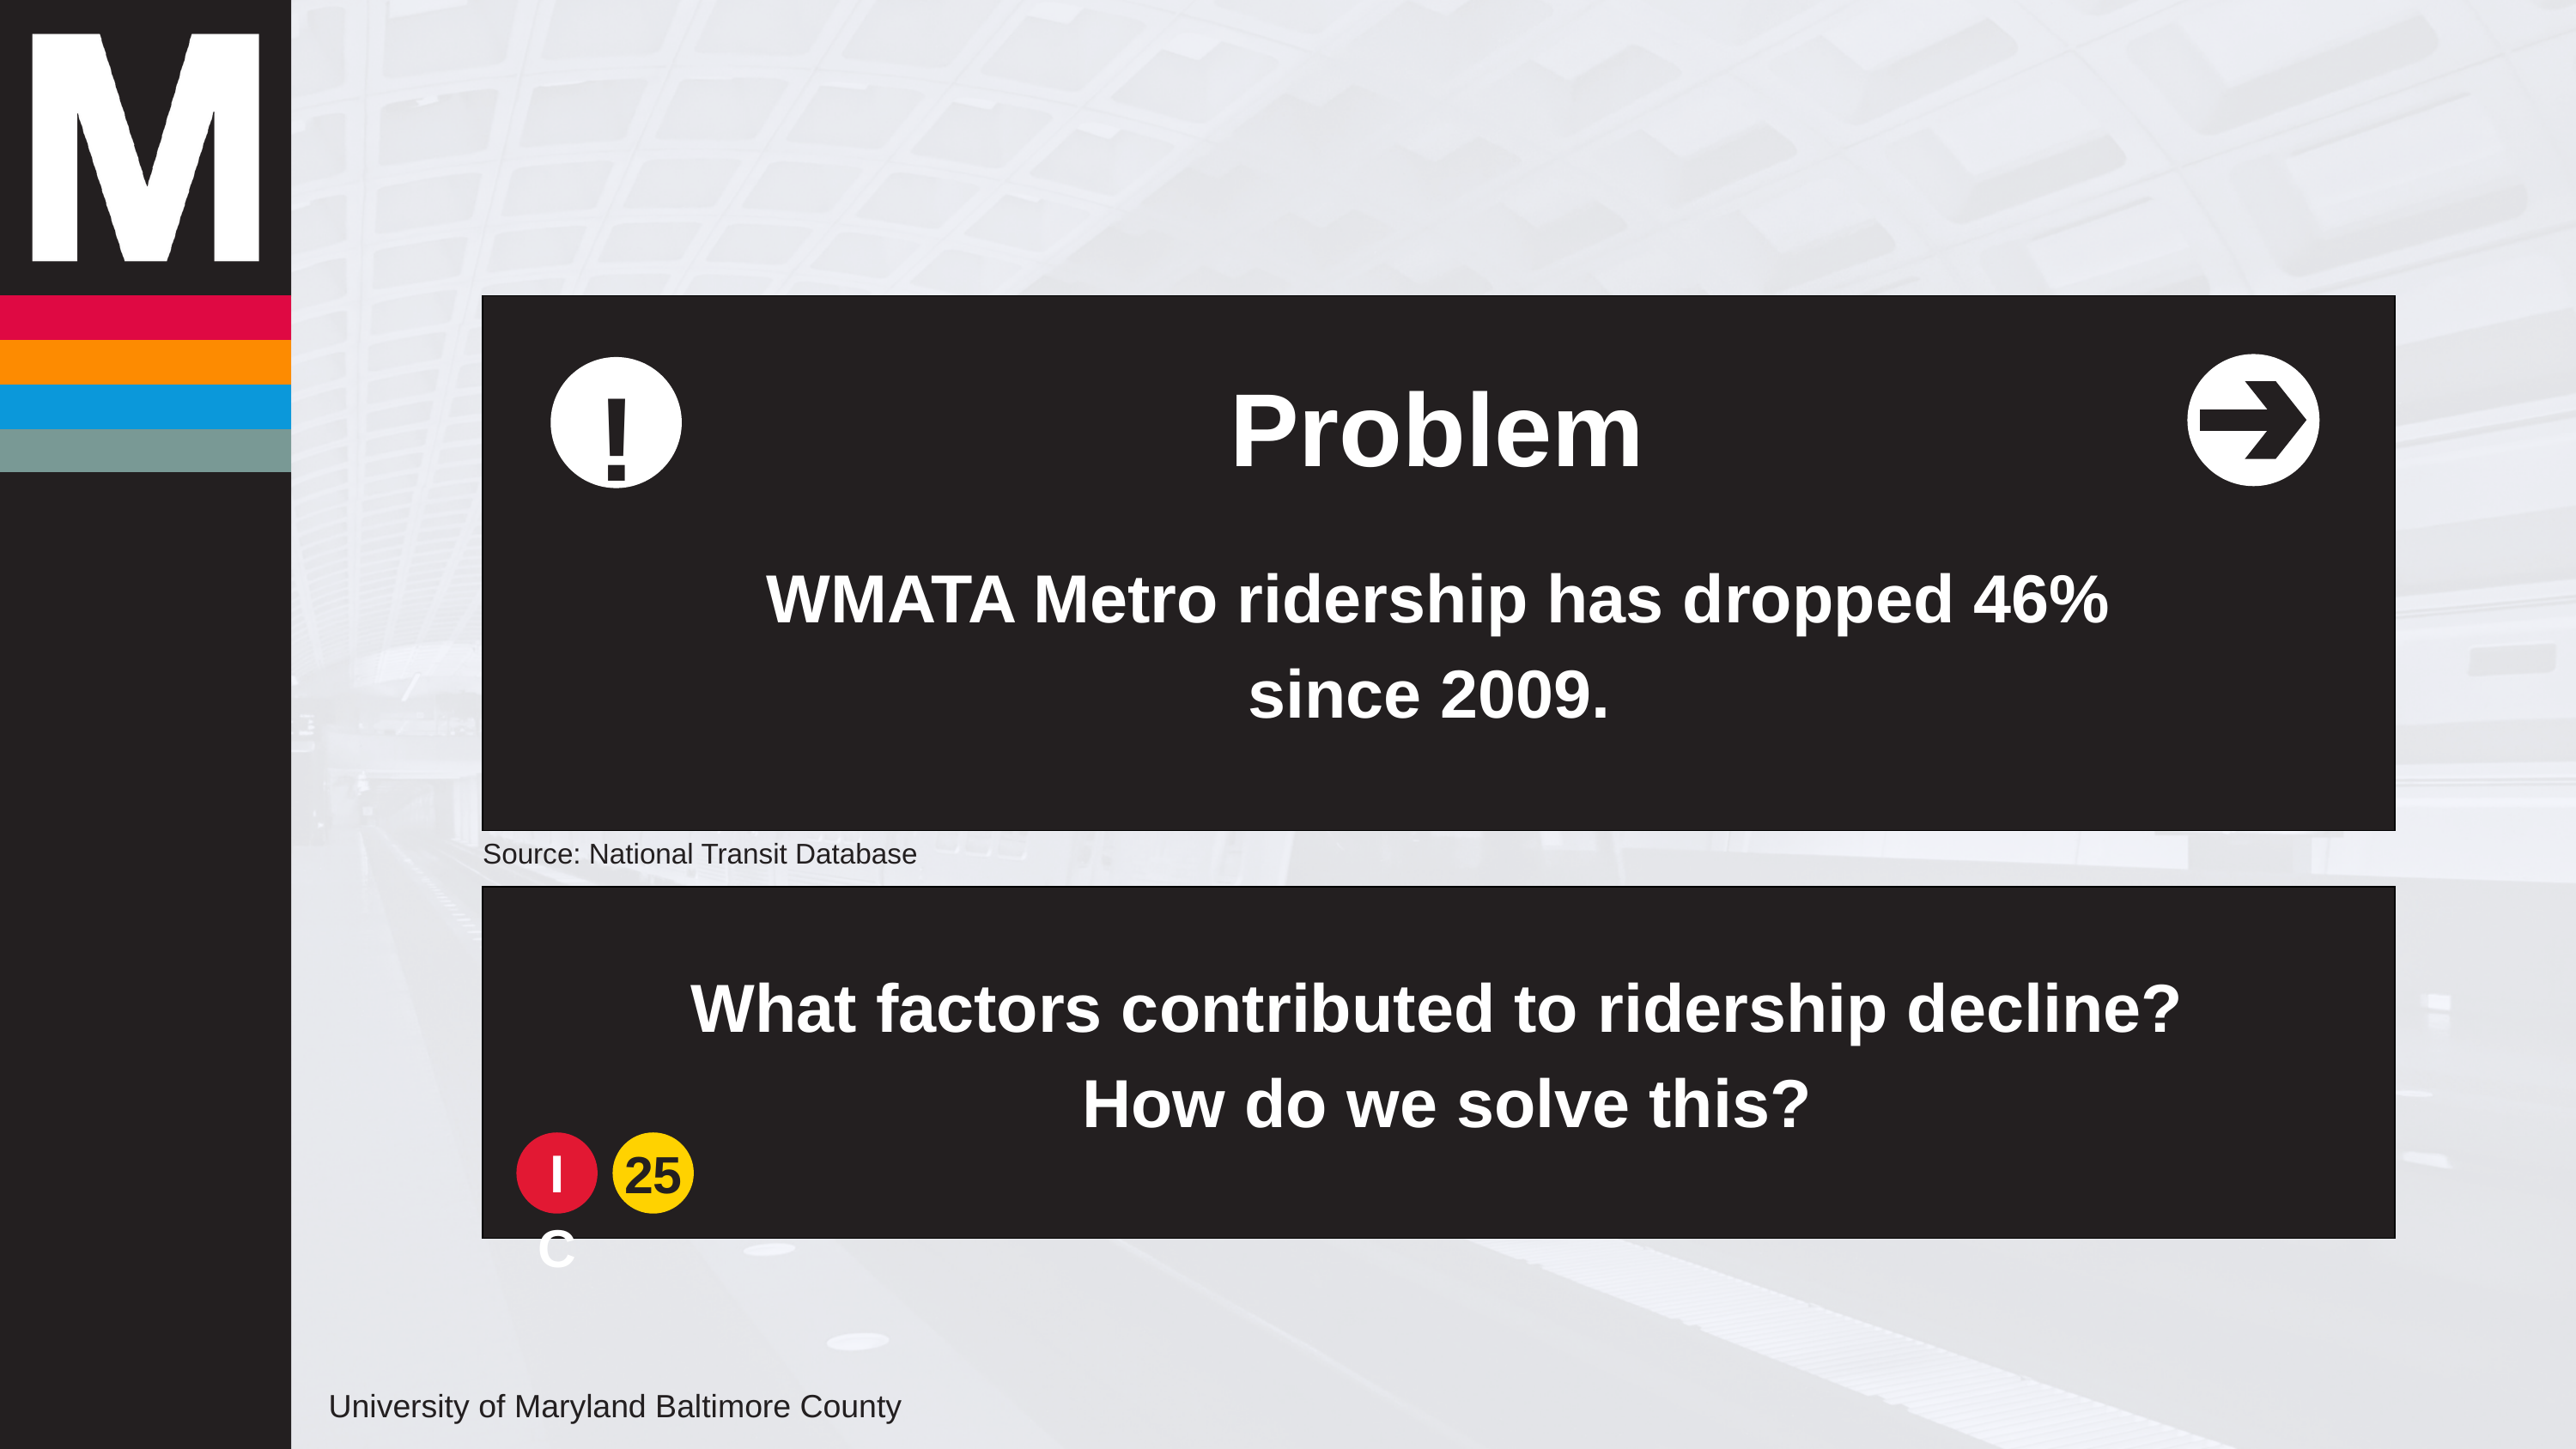

!
Problem

WMATA Metro ridership has dropped 46% since 2009.
Source: National Transit Database

What factors contributed to ridership decline?
How do we solve this?
IC
25

University of Maryland Baltimore County